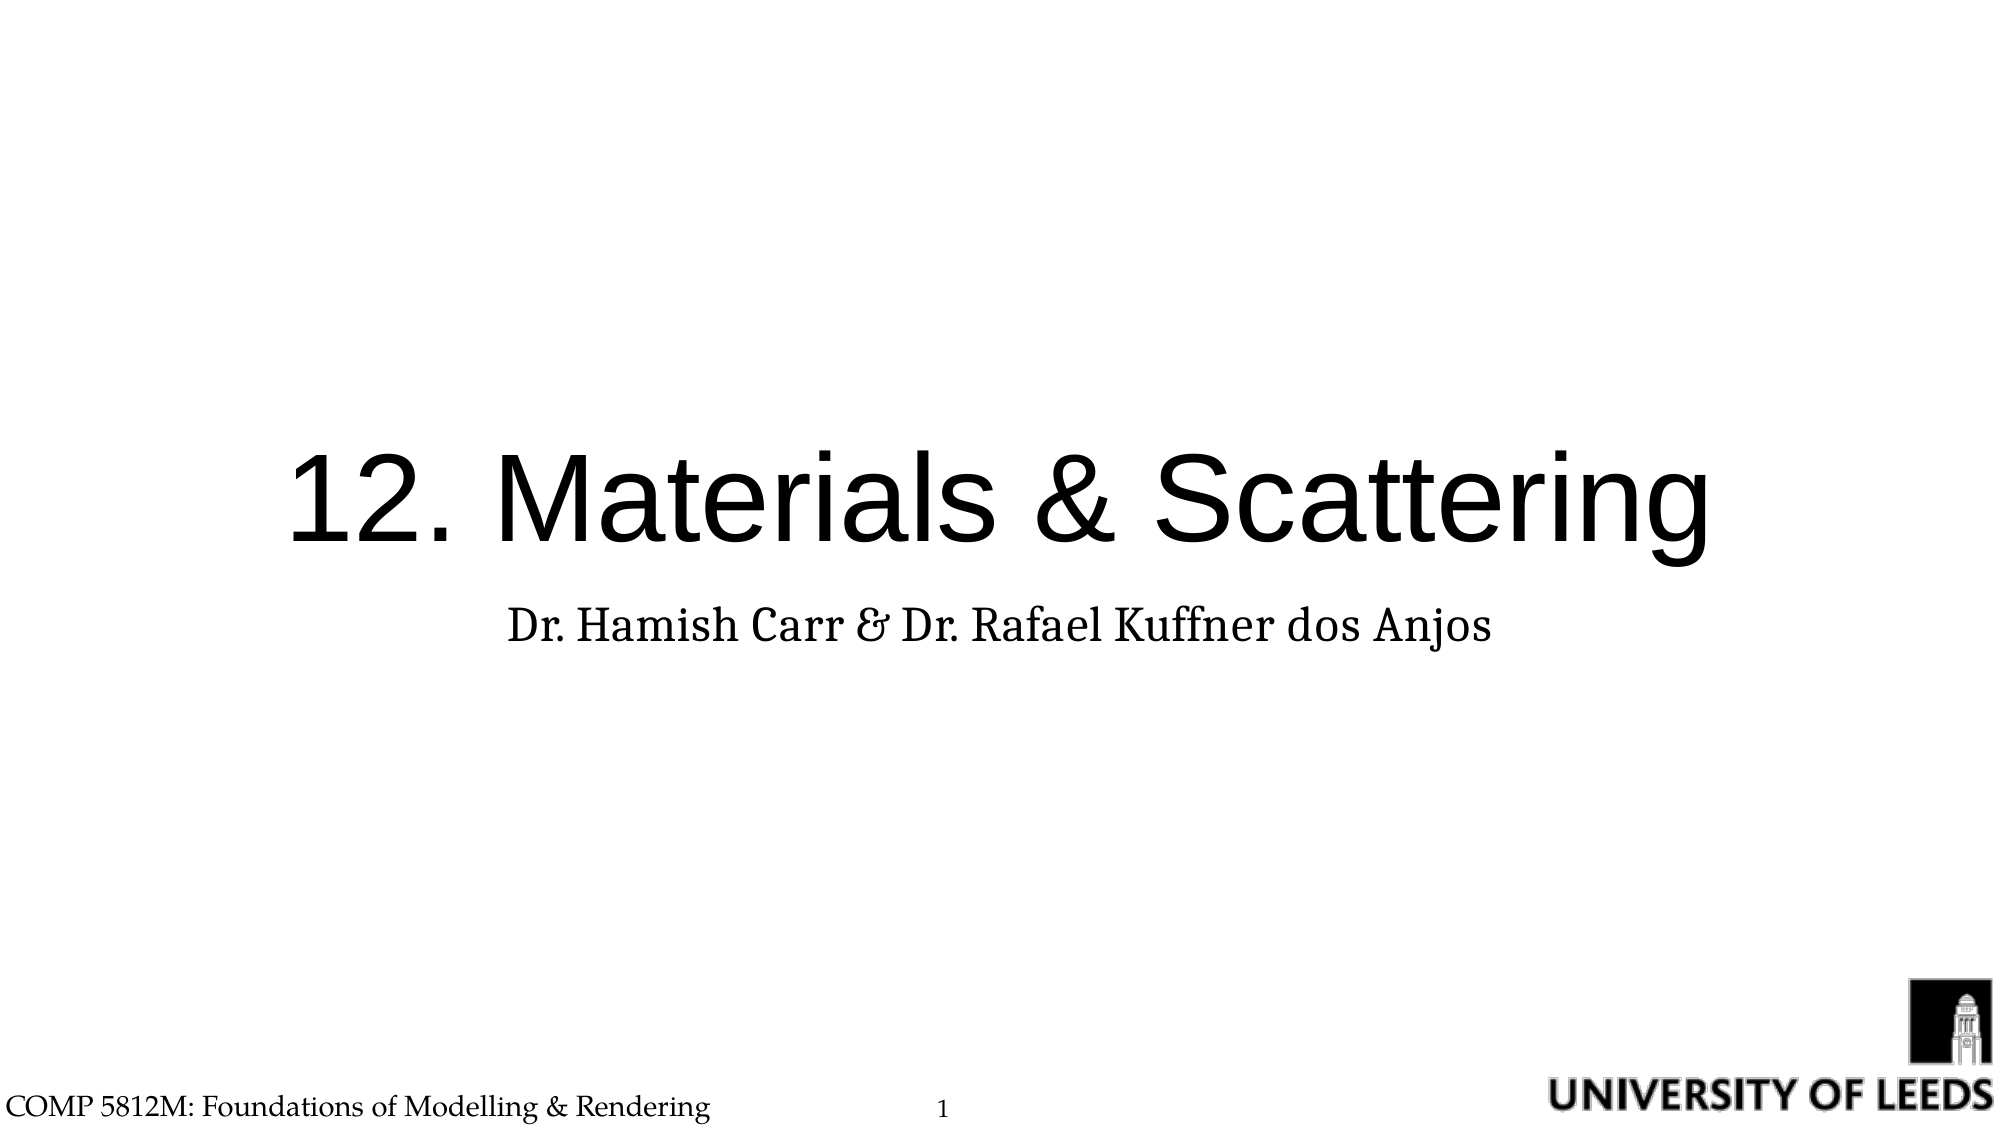

# 12. Materials & Scattering
Dr. Hamish Carr & Dr. Rafael Kuffner dos Anjos